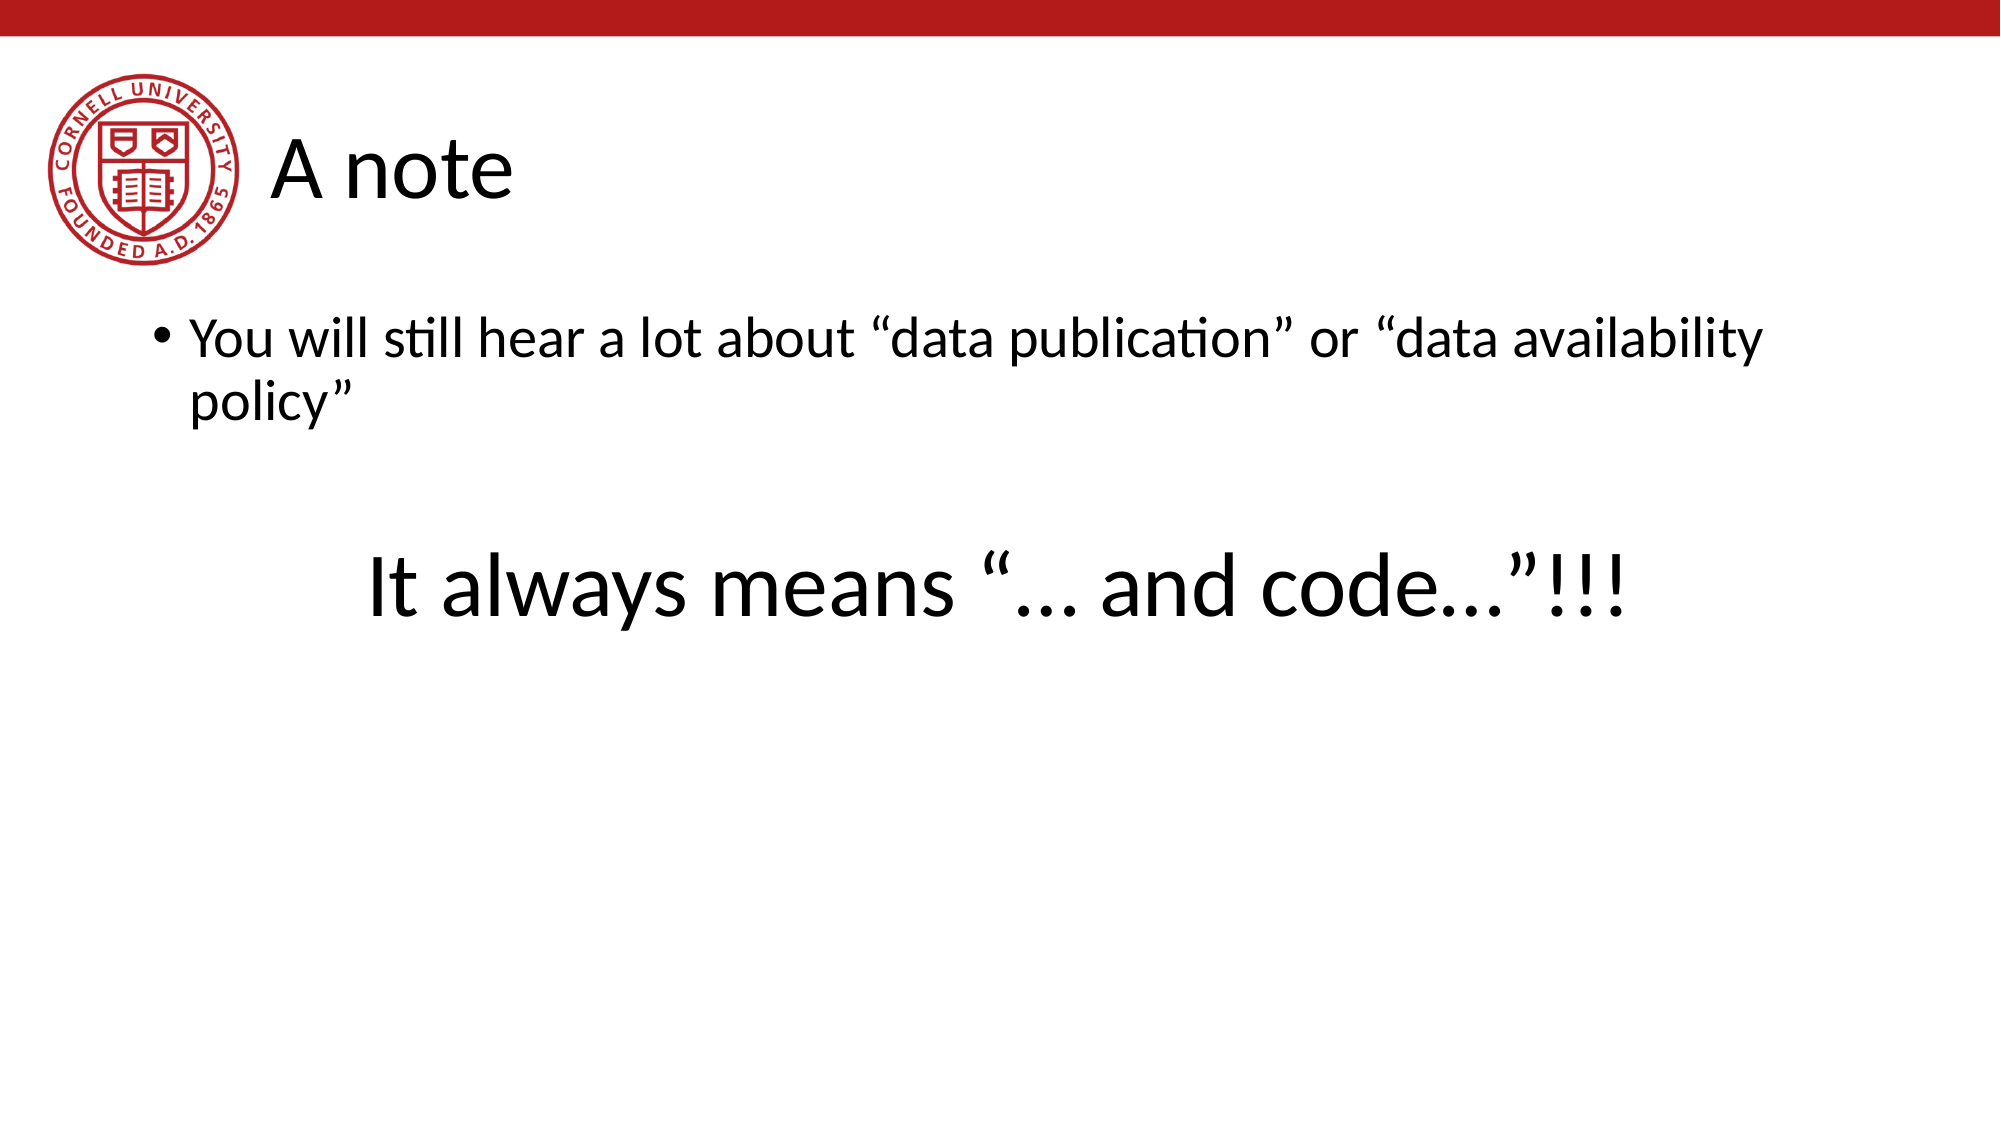

# A note
You will still hear a lot about “data publication” or “data availability policy”

It always means “… and code…”!!!